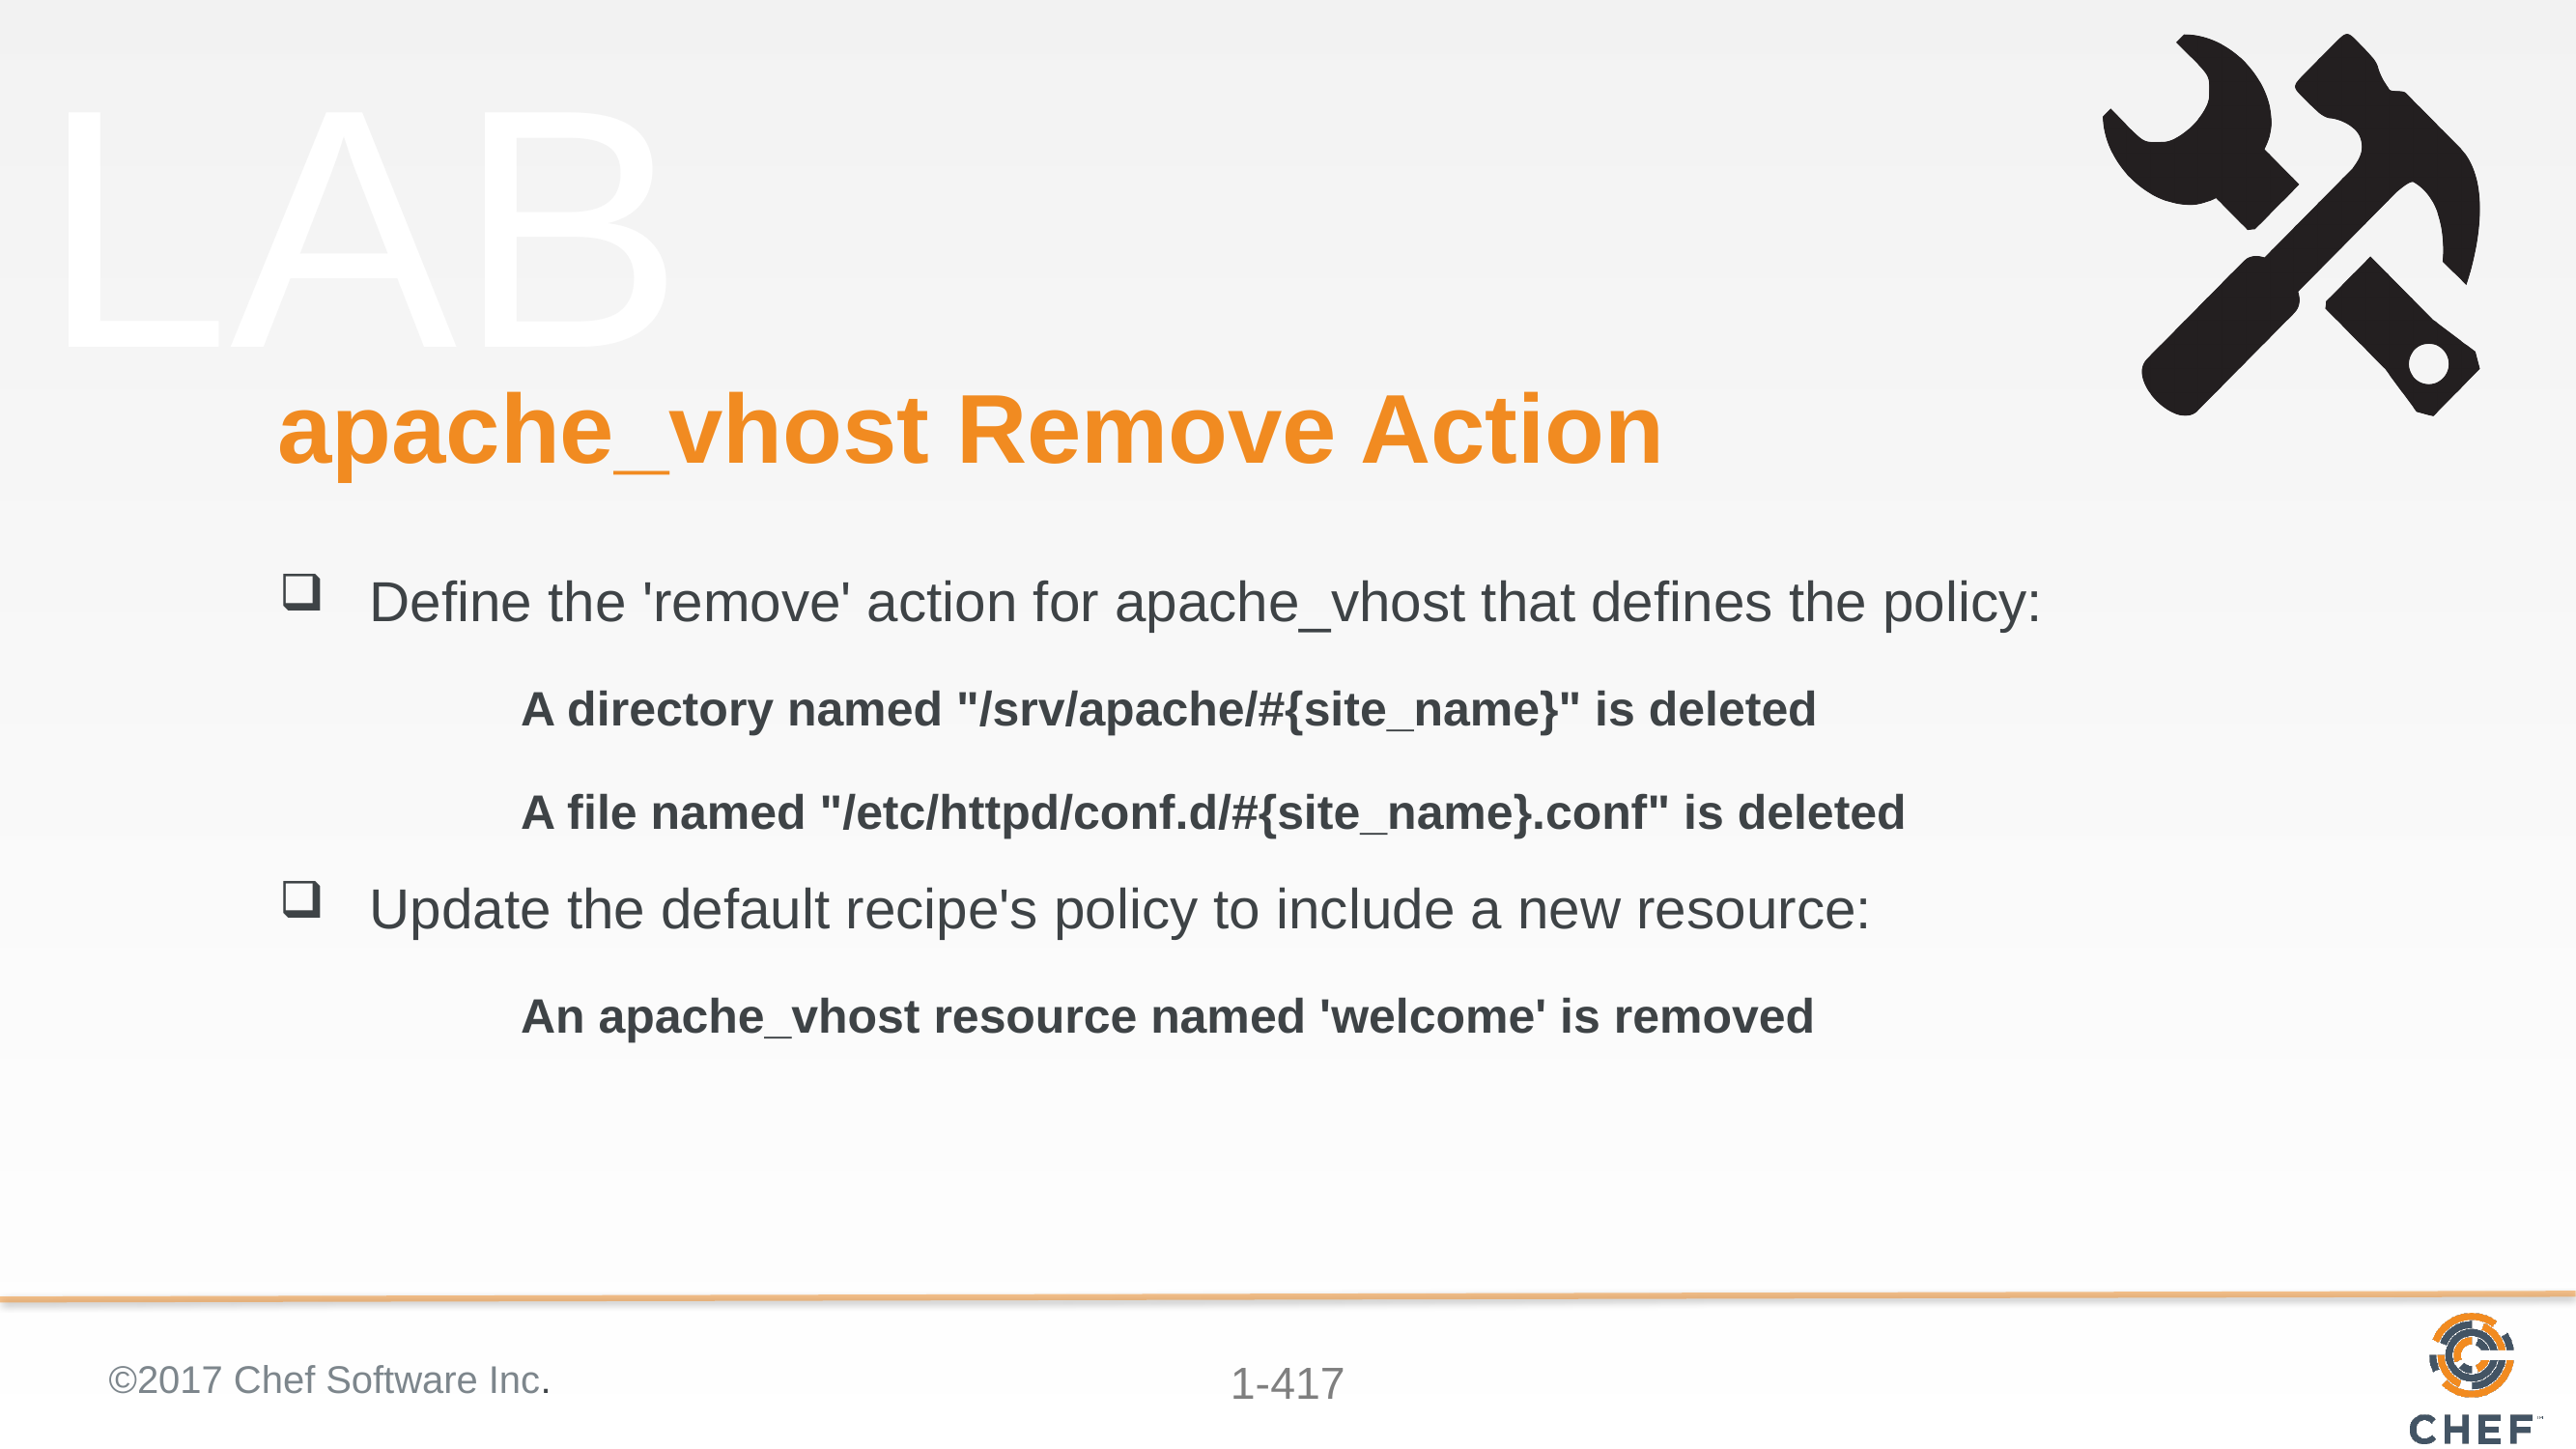

# apache_vhost Remove Action
Define the 'remove' action for apache_vhost that defines the policy:
	A directory named "/srv/apache/#{site_name}" is deleted
	A file named "/etc/httpd/conf.d/#{site_name}.conf" is deleted
Update the default recipe's policy to include a new resource:
	An apache_vhost resource named 'welcome' is removed